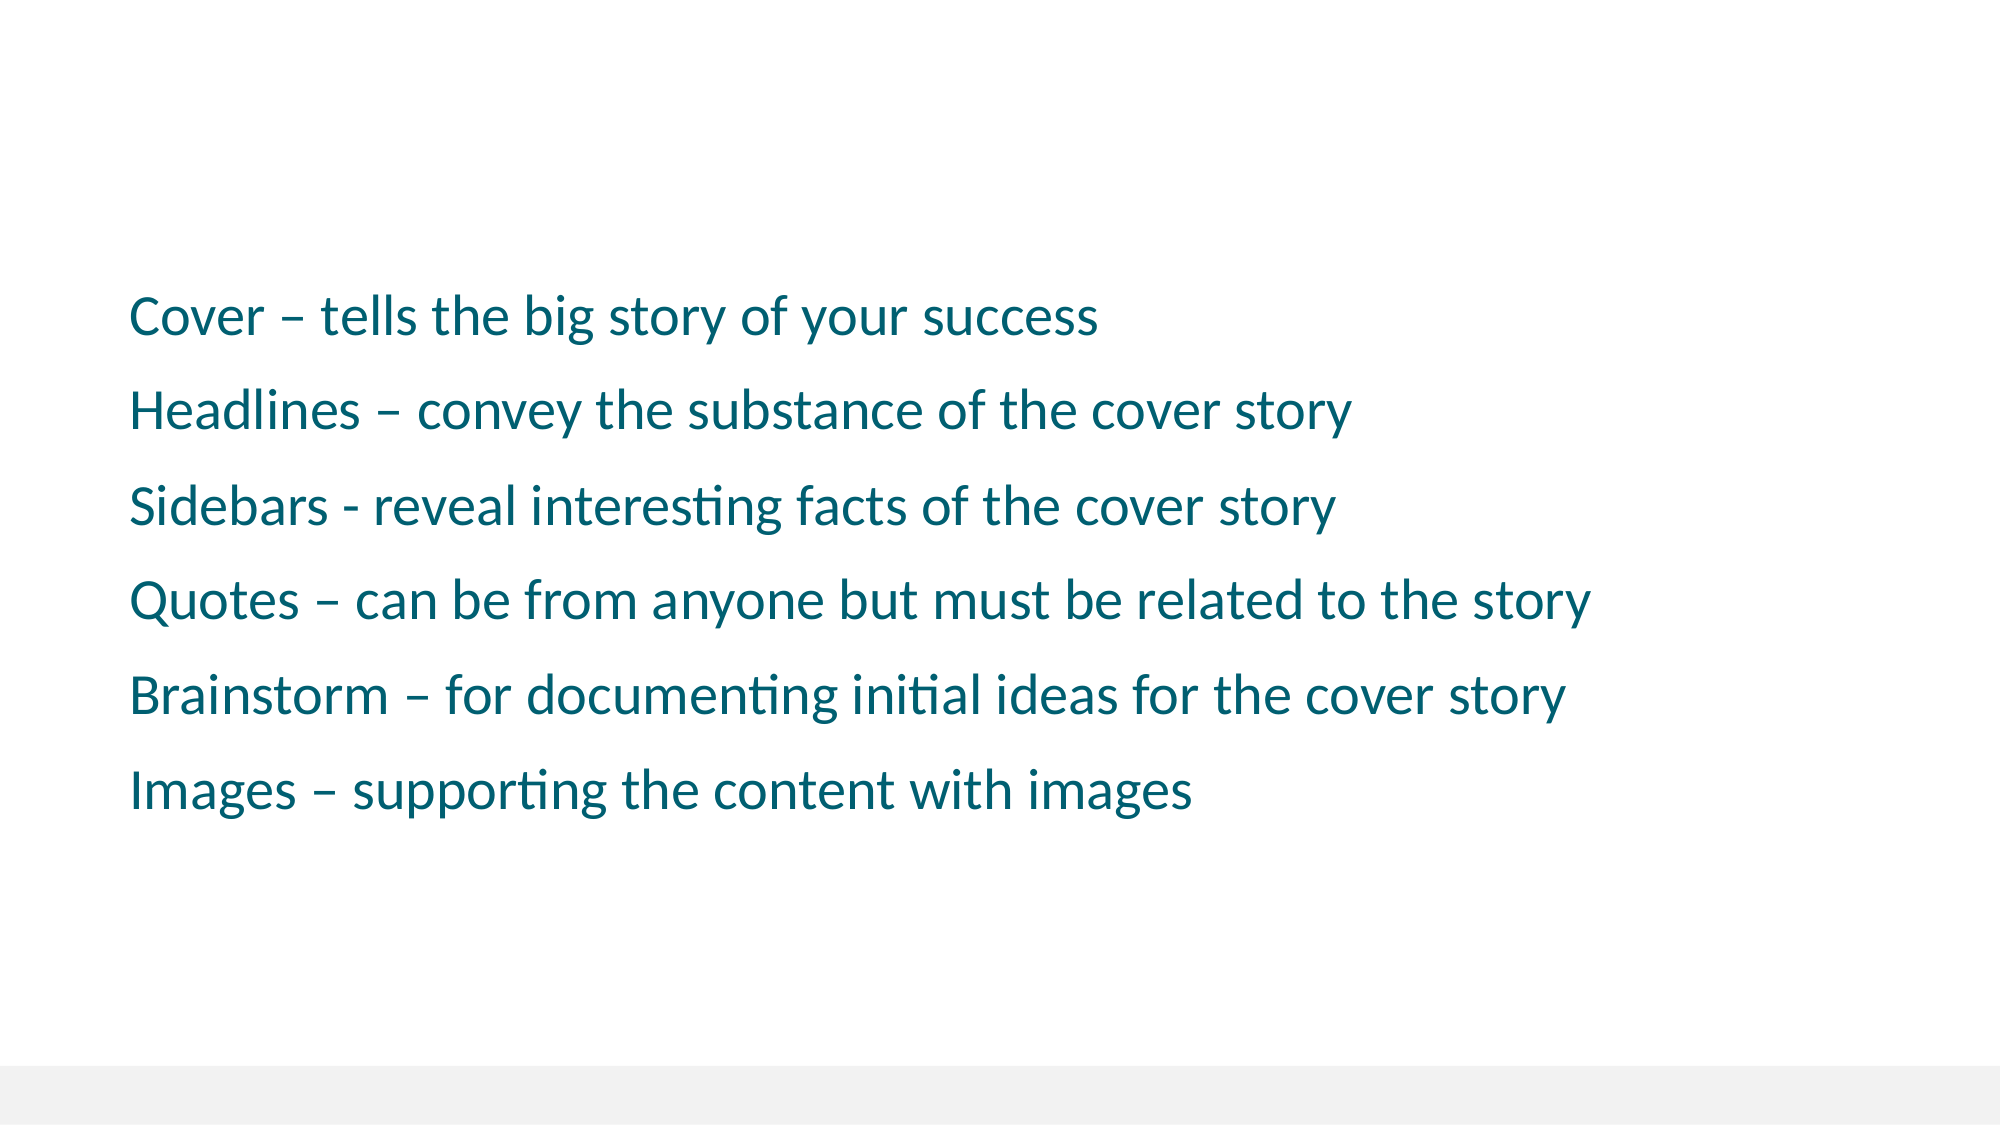

# Cover Story…

Cover – tells the big story of your success​
Headlines – convey the substance of the cover story​
Sidebars - reveal interesting facts of the cover story​
Quotes – can be from anyone but must be related to the story​
Brainstorm – for documenting initial ideas for the cover story​
Images – supporting the content with images​